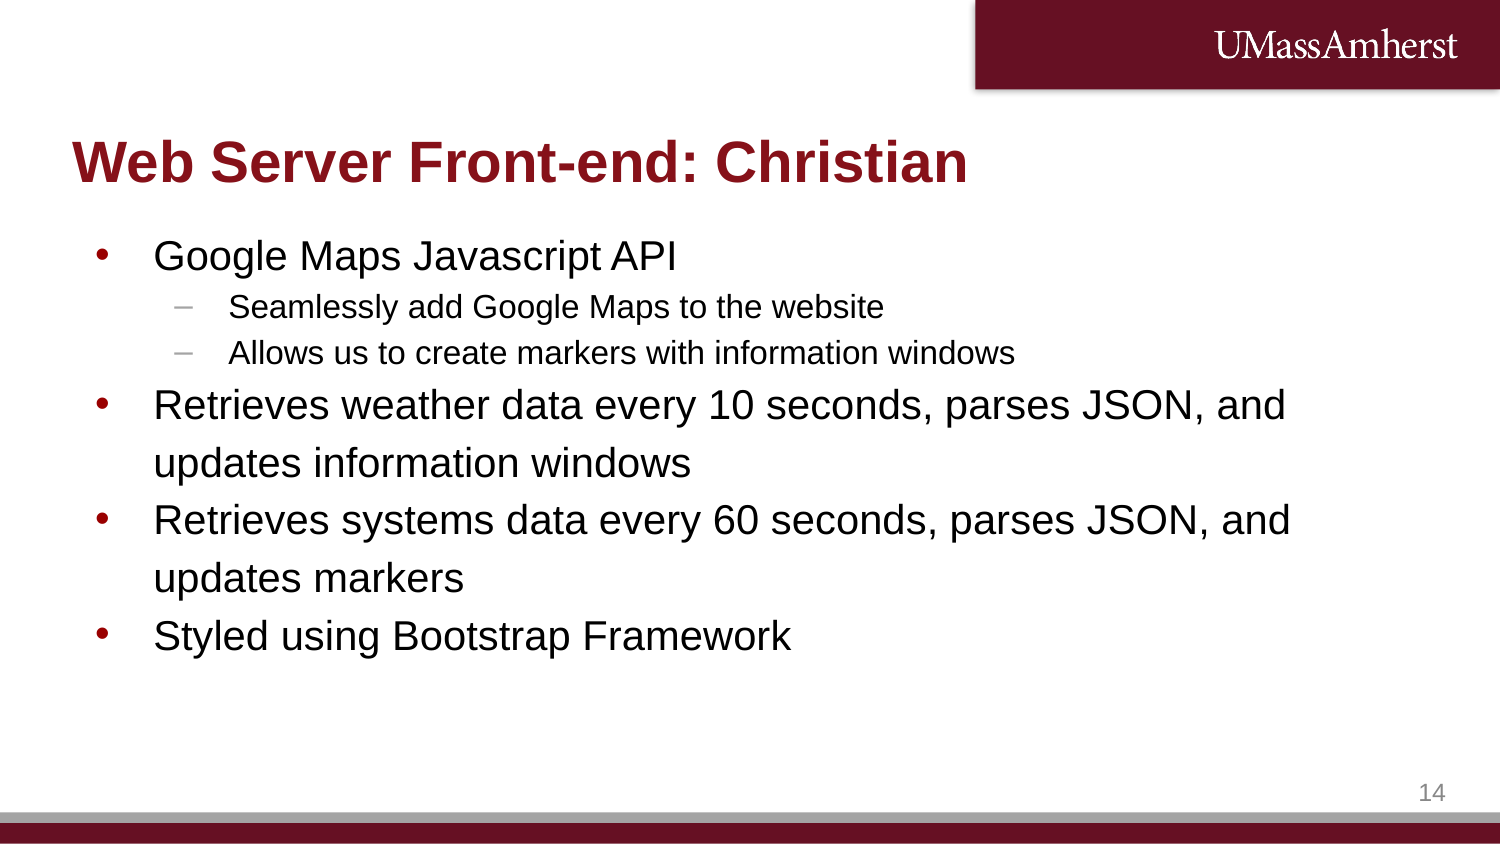

# Web Server Front-end: Christian
Google Maps Javascript API
Seamlessly add Google Maps to the website
Allows us to create markers with information windows
Retrieves weather data every 10 seconds, parses JSON, and updates information windows
Retrieves systems data every 60 seconds, parses JSON, and updates markers
Styled using Bootstrap Framework
14